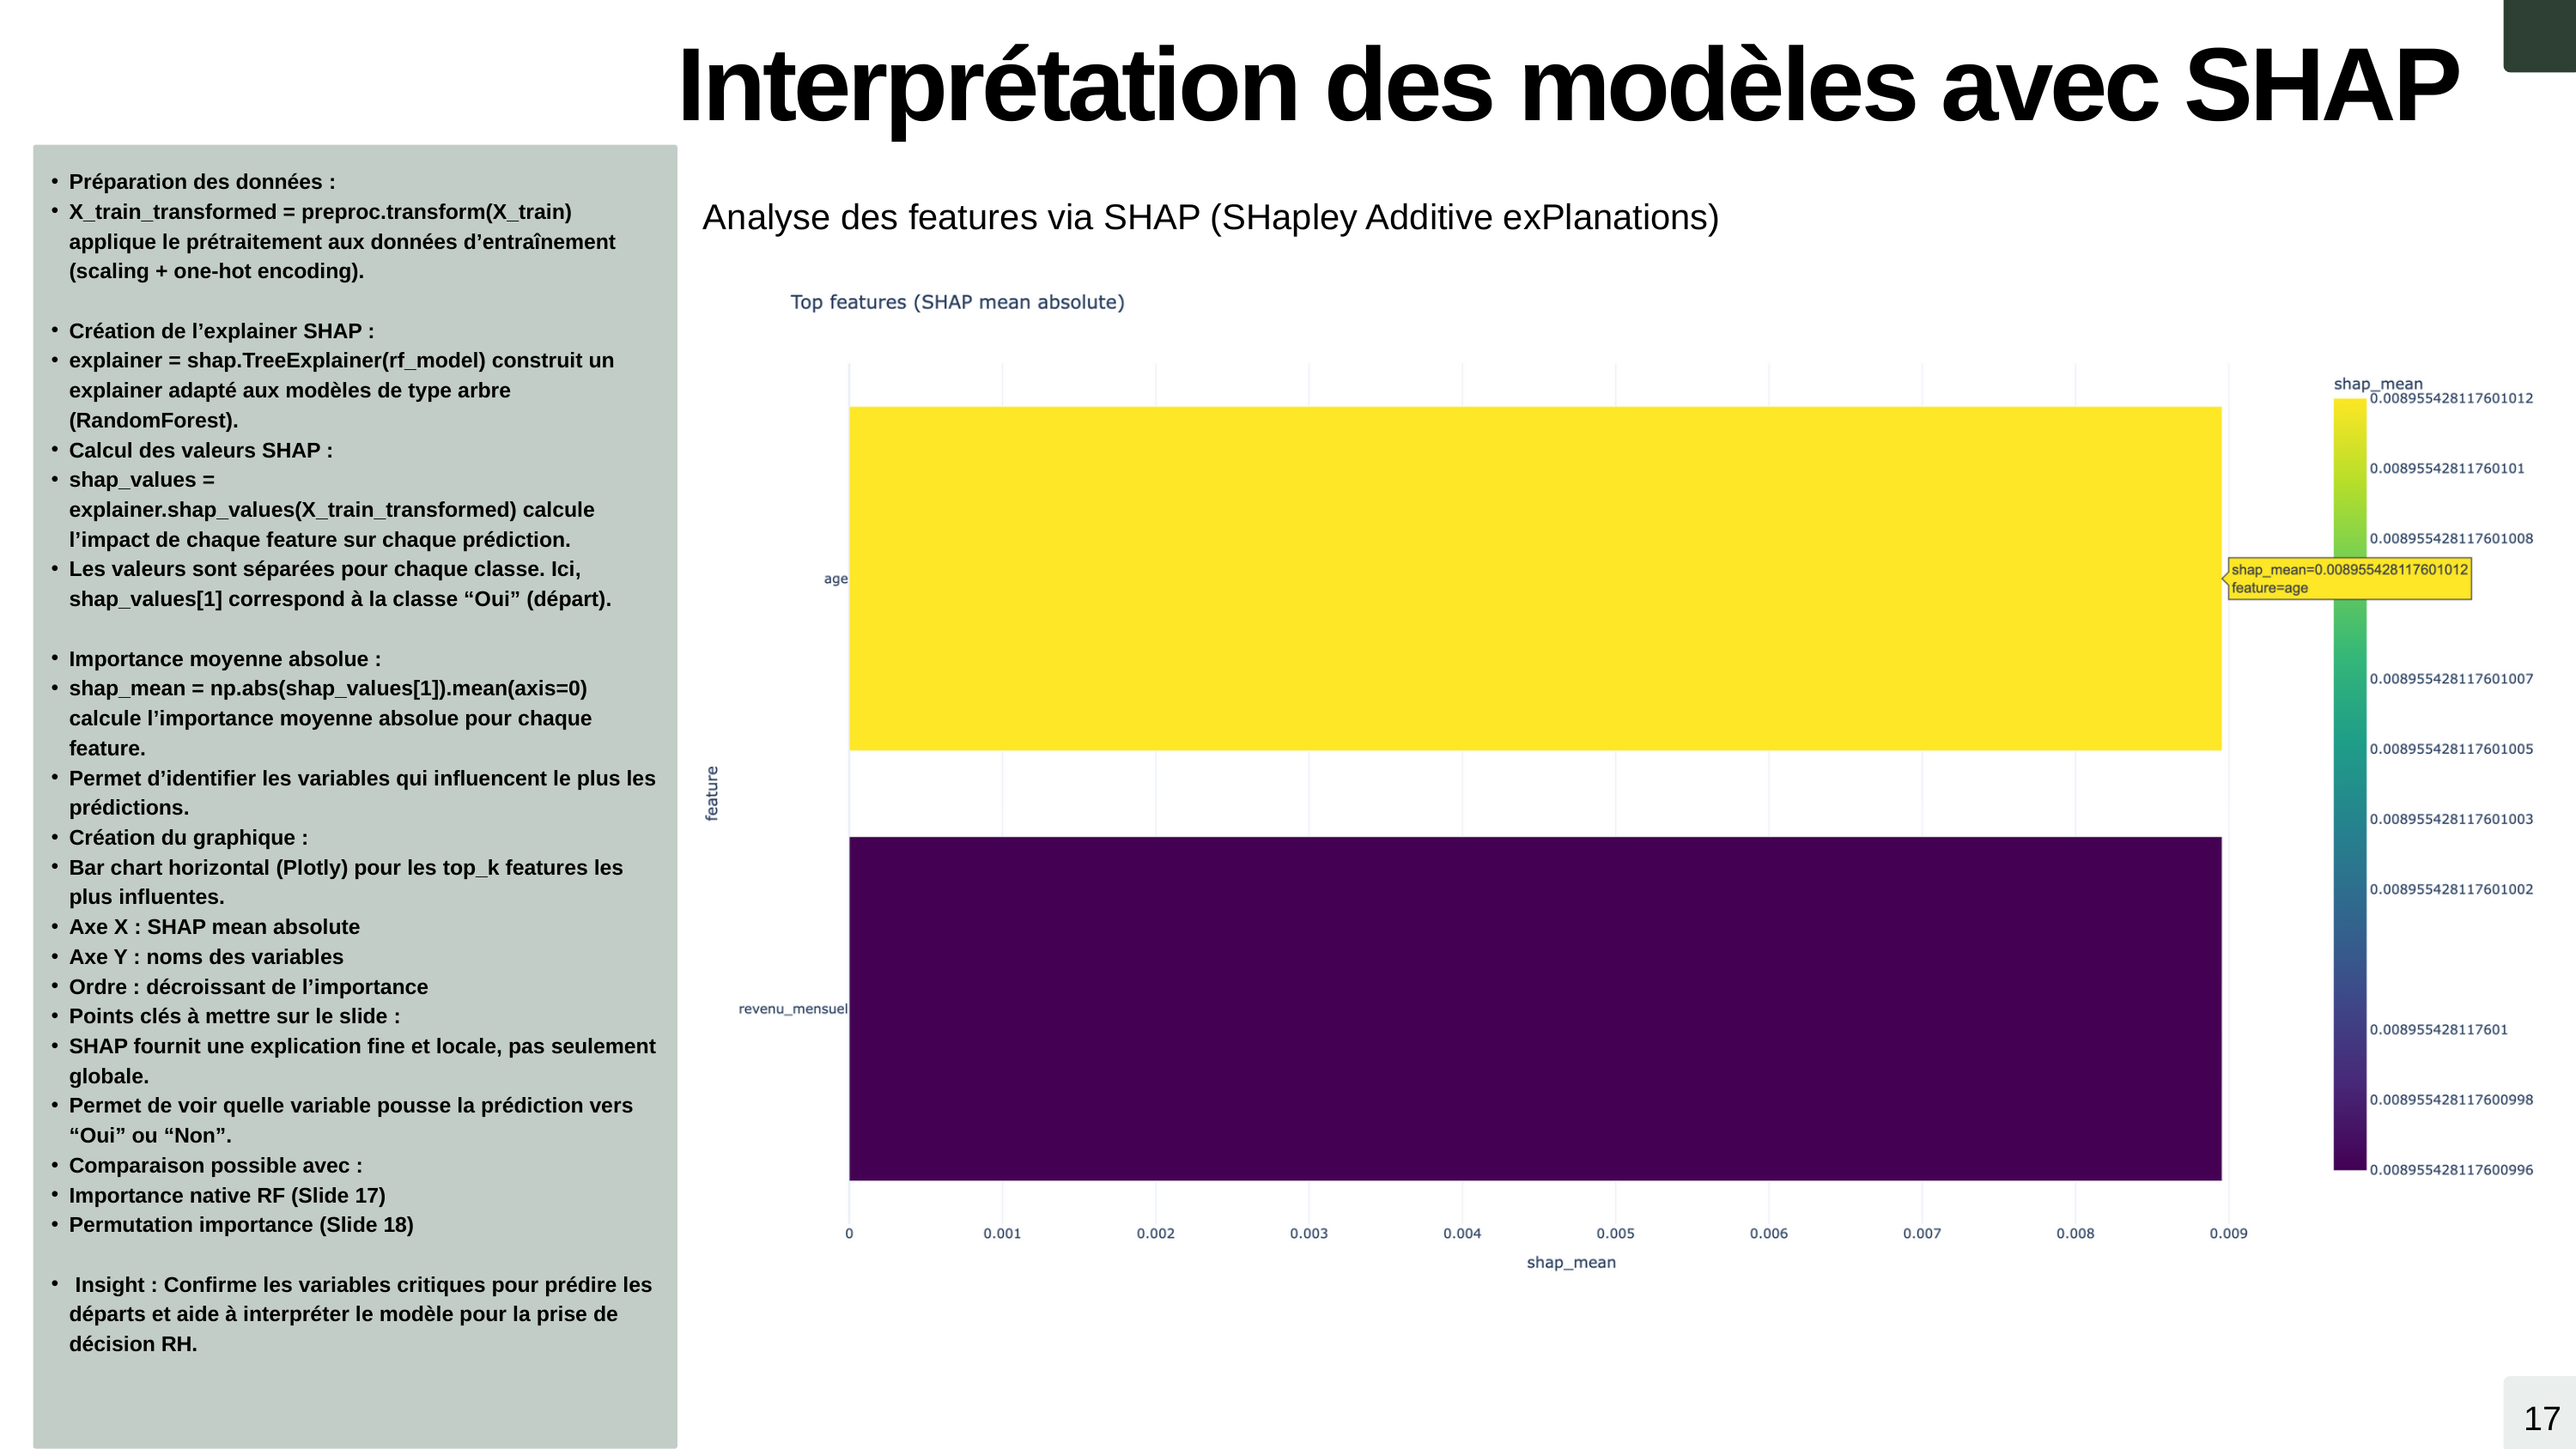

Interprétation des modèles avec SHAP
Préparation des données :
X_train_transformed = preproc.transform(X_train) applique le prétraitement aux données d’entraînement (scaling + one-hot encoding).

Création de l’explainer SHAP :
explainer = shap.TreeExplainer(rf_model) construit un explainer adapté aux modèles de type arbre (RandomForest).
Calcul des valeurs SHAP :
shap_values = explainer.shap_values(X_train_transformed) calcule l’impact de chaque feature sur chaque prédiction.
Les valeurs sont séparées pour chaque classe. Ici, shap_values[1] correspond à la classe “Oui” (départ).

Importance moyenne absolue :
shap_mean = np.abs(shap_values[1]).mean(axis=0) calcule l’importance moyenne absolue pour chaque feature.
Permet d’identifier les variables qui influencent le plus les prédictions.
Création du graphique :
Bar chart horizontal (Plotly) pour les top_k features les plus influentes.
Axe X : SHAP mean absolute
Axe Y : noms des variables
Ordre : décroissant de l’importance
Points clés à mettre sur le slide :
SHAP fournit une explication fine et locale, pas seulement globale.
Permet de voir quelle variable pousse la prédiction vers “Oui” ou “Non”.
Comparaison possible avec :
Importance native RF (Slide 17)
Permutation importance (Slide 18)

 Insight : Confirme les variables critiques pour prédire les départs et aide à interpréter le modèle pour la prise de décision RH.

Analyse des features via SHAP (SHapley Additive exPlanations)

17